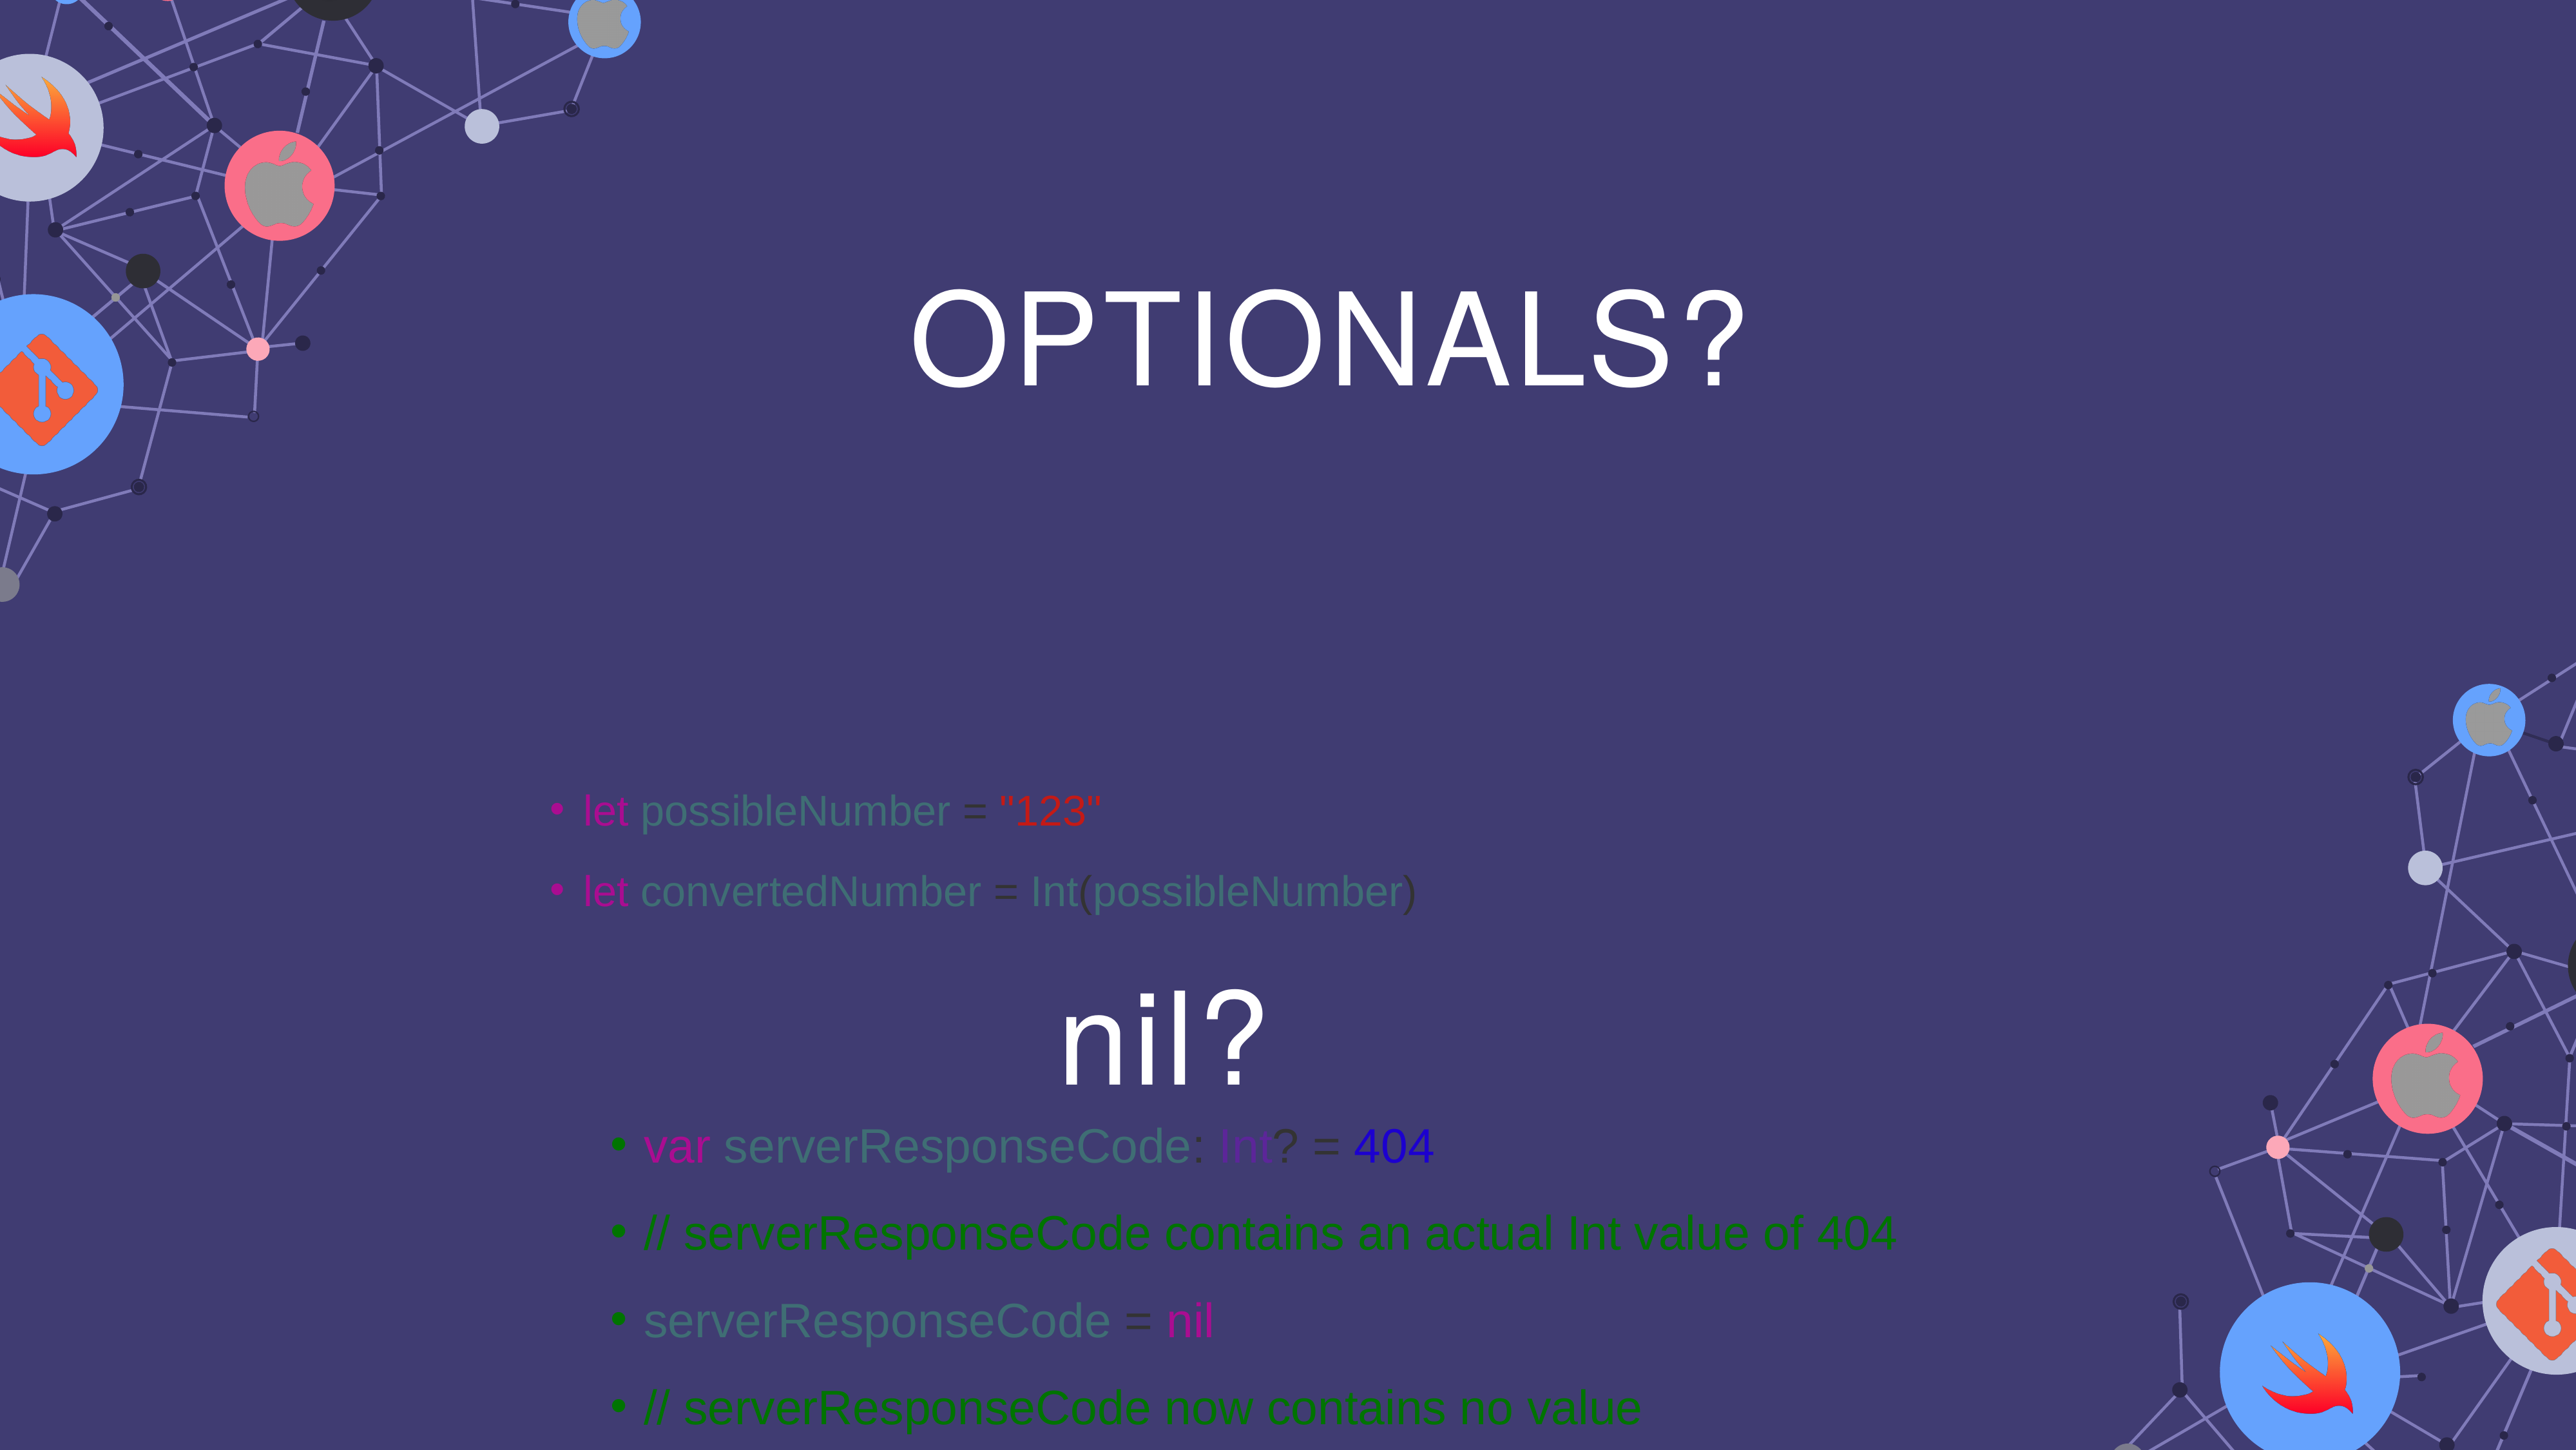

OPTIONALS?
let possibleNumber = "123"
let convertedNumber = Int(possibleNumber)
nil?
var serverResponseCode: Int? = 404
// serverResponseCode contains an actual Int value of 404
serverResponseCode = nil
// serverResponseCode now contains no value